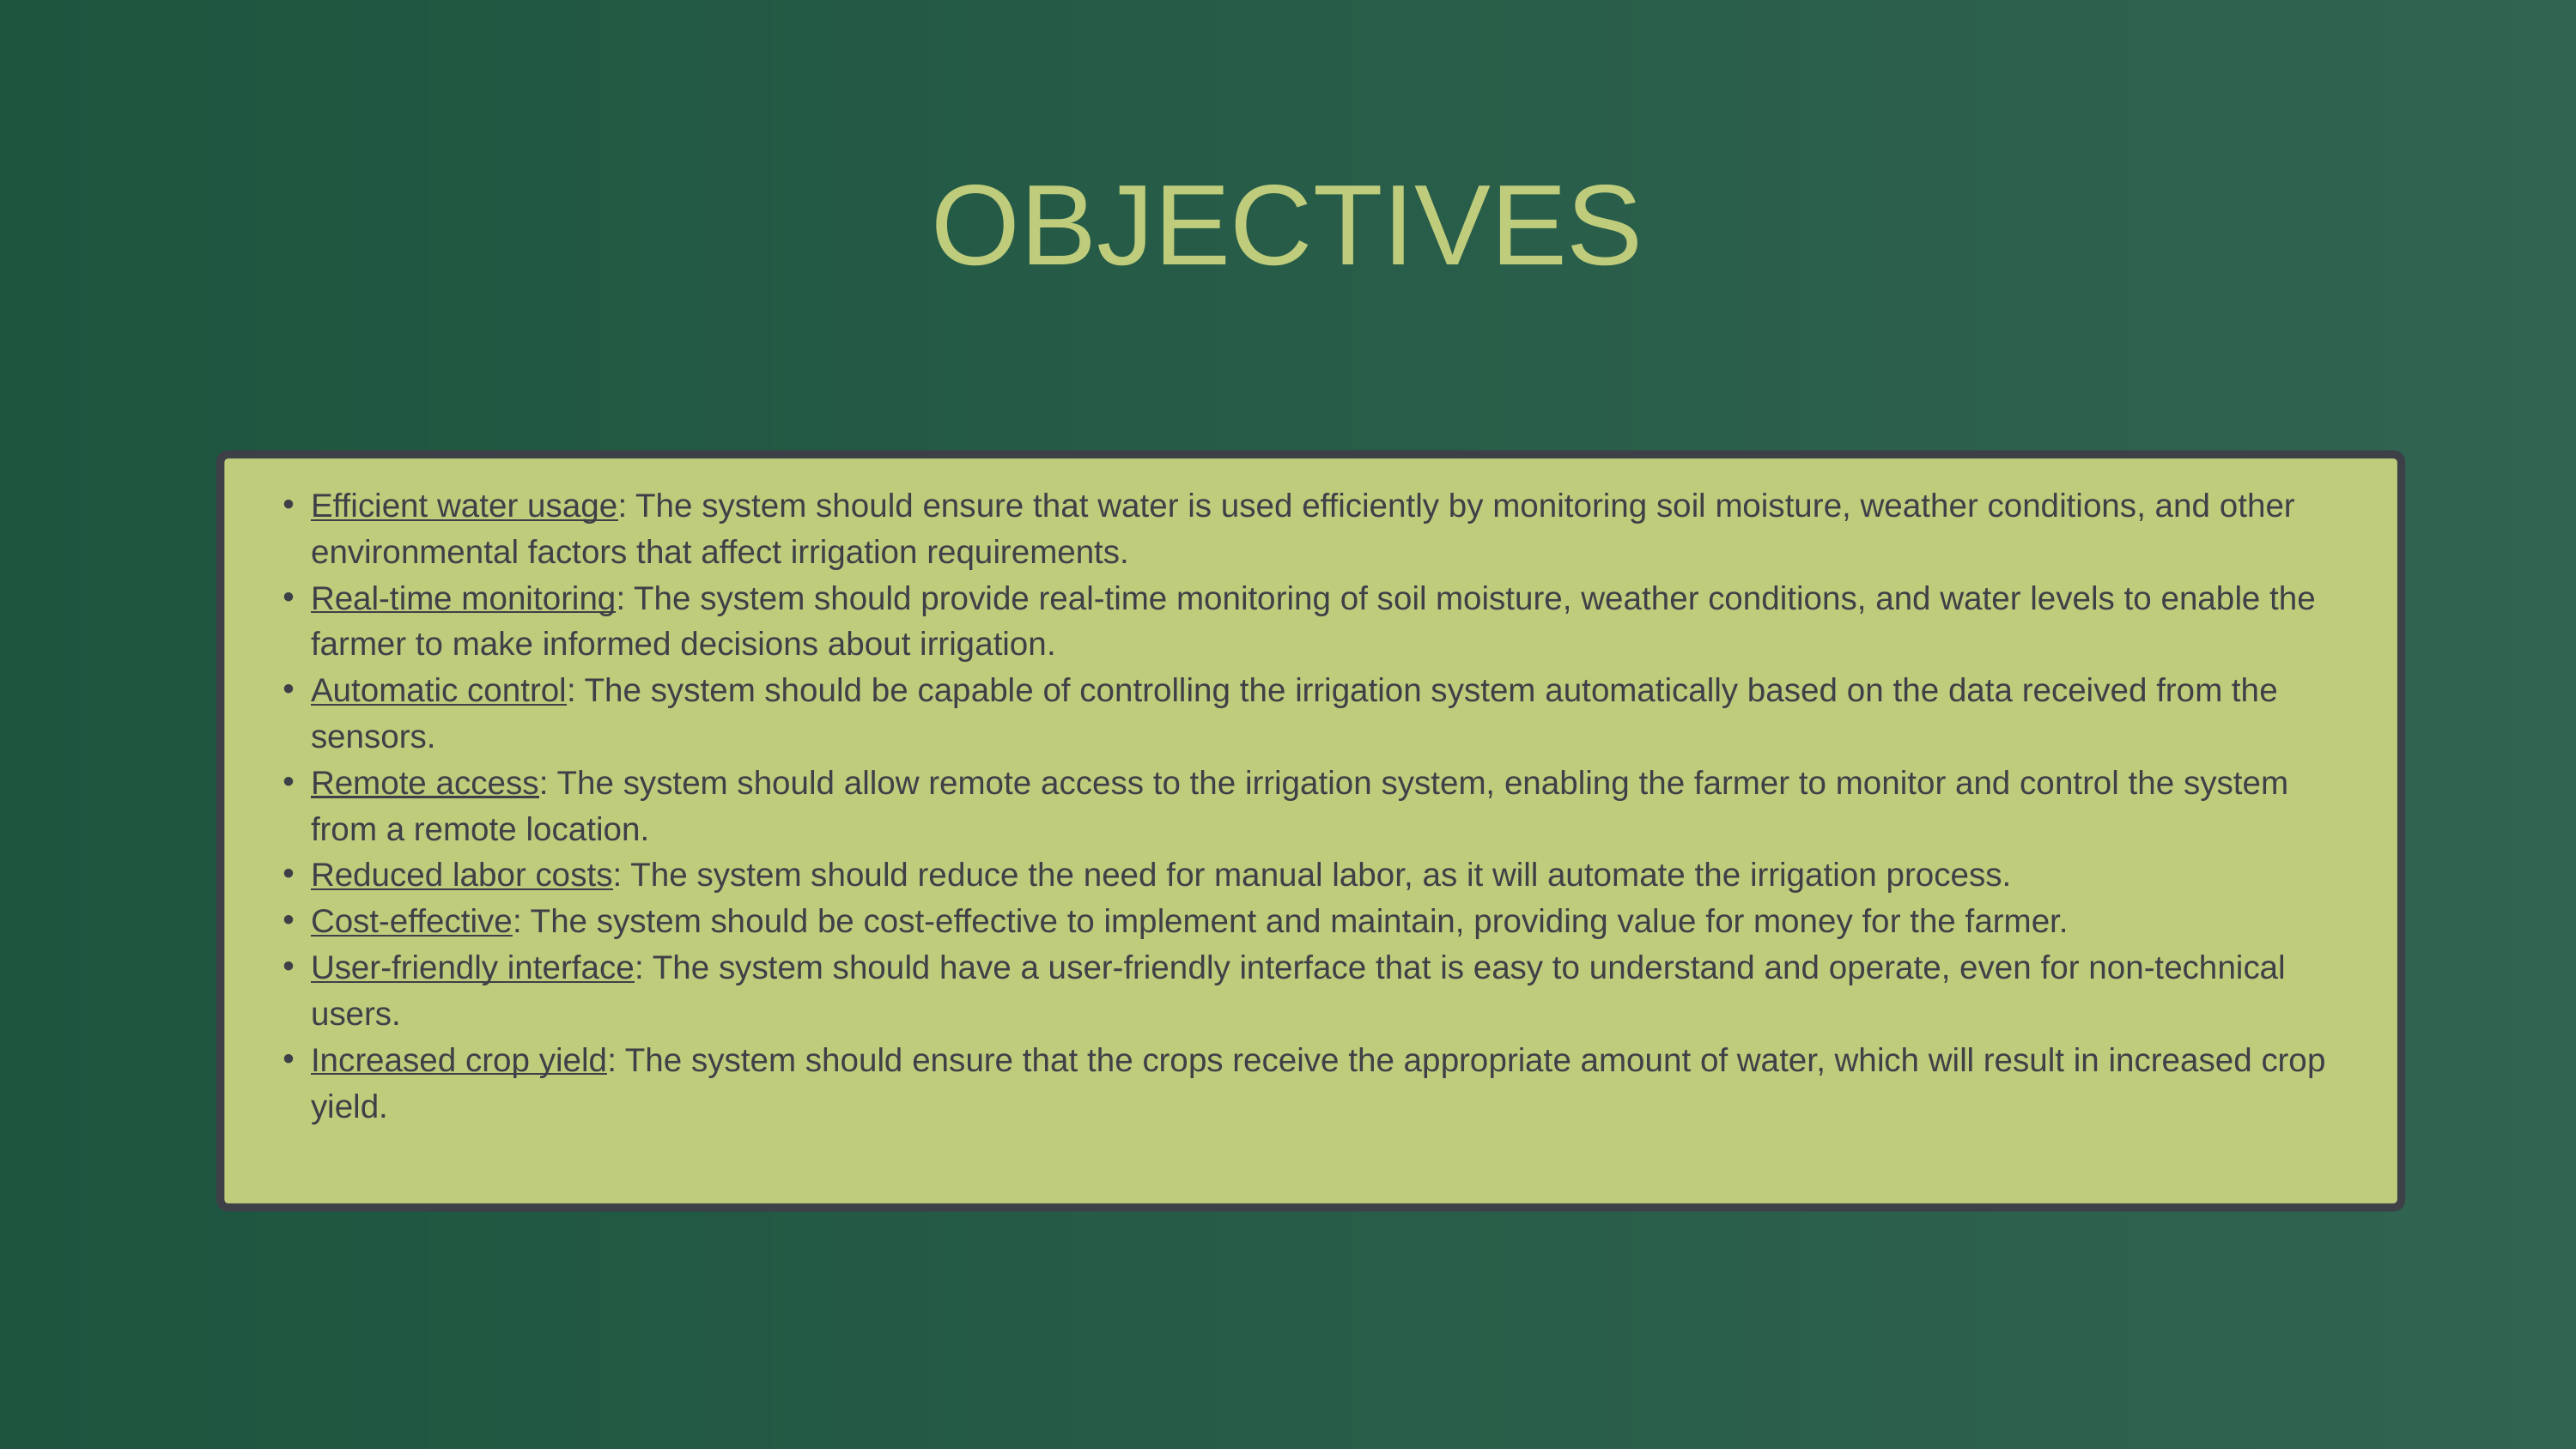

OBJECTIVES

Efficient water usage: The system should ensure that water is used efficiently by monitoring soil moisture, weather conditions, and other environmental factors that affect irrigation requirements.
Real-time monitoring: The system should provide real-time monitoring of soil moisture, weather conditions, and water levels to enable the farmer to make informed decisions about irrigation.
Automatic control: The system should be capable of controlling the irrigation system automatically based on the data received from the sensors.
Remote access: The system should allow remote access to the irrigation system, enabling the farmer to monitor and control the system from a remote location.
Reduced labor costs: The system should reduce the need for manual labor, as it will automate the irrigation process.
Cost-effective: The system should be cost-effective to implement and maintain, providing value for money for the farmer.
User-friendly interface: The system should have a user-friendly interface that is easy to understand and operate, even for non-technical users.
Increased crop yield: The system should ensure that the crops receive the appropriate amount of water, which will result in increased crop yield.